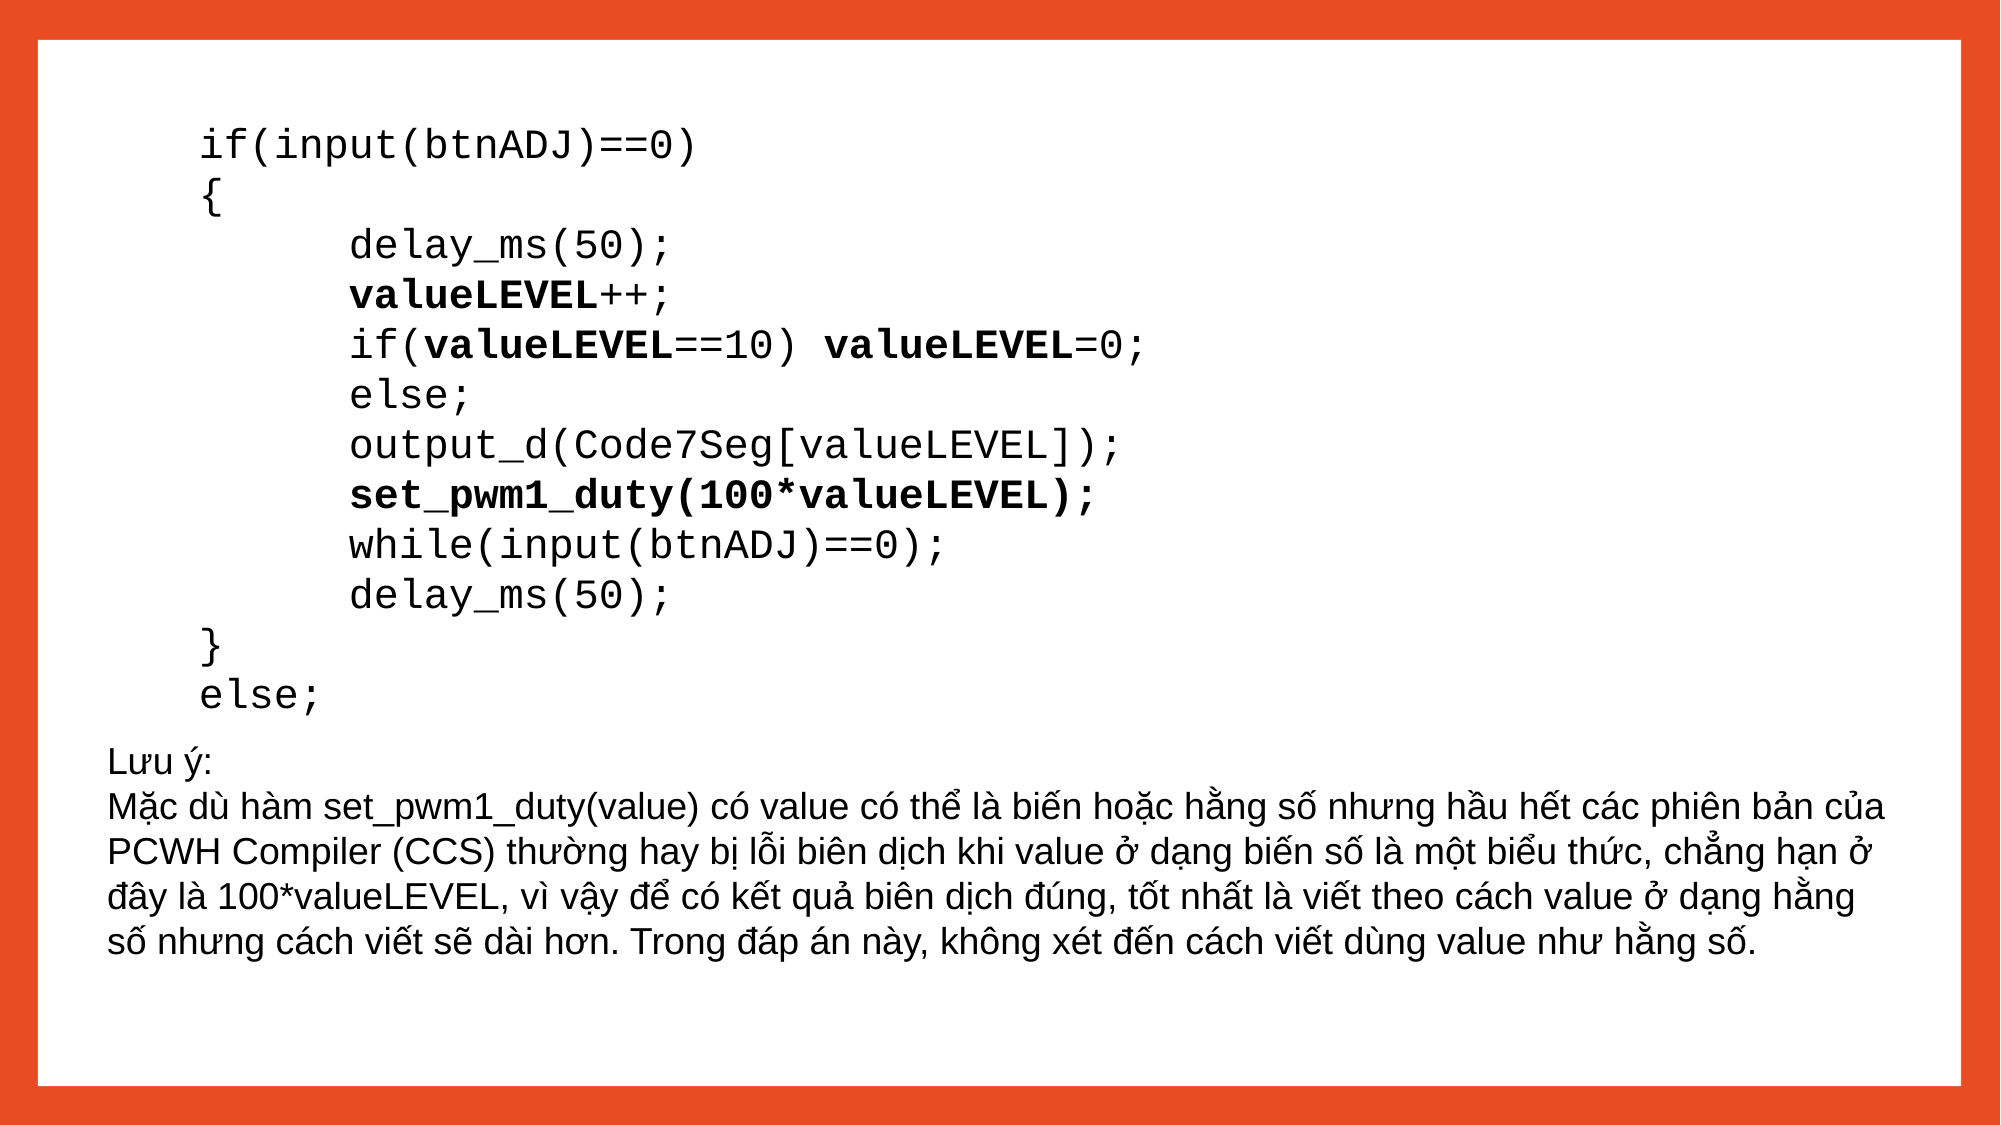

if(input(btnADJ)==0)
{
	delay_ms(50);
	valueLEVEL++;
	if(valueLEVEL==10) valueLEVEL=0;
	else;
	output_d(Code7Seg[valueLEVEL]);
	set_pwm1_duty(100*valueLEVEL);
	while(input(btnADJ)==0);
	delay_ms(50);
}
else;
Lưu ý:
Mặc dù hàm set_pwm1_duty(value) có value có thể là biến hoặc hằng số nhưng hầu hết các phiên bản của PCWH Compiler (CCS) thường hay bị lỗi biên dịch khi value ở dạng biến số là một biểu thức, chẳng hạn ở đây là 100*valueLEVEL, vì vậy để có kết quả biên dịch đúng, tốt nhất là viết theo cách value ở dạng hằng số nhưng cách viết sẽ dài hơn. Trong đáp án này, không xét đến cách viết dùng value như hằng số.